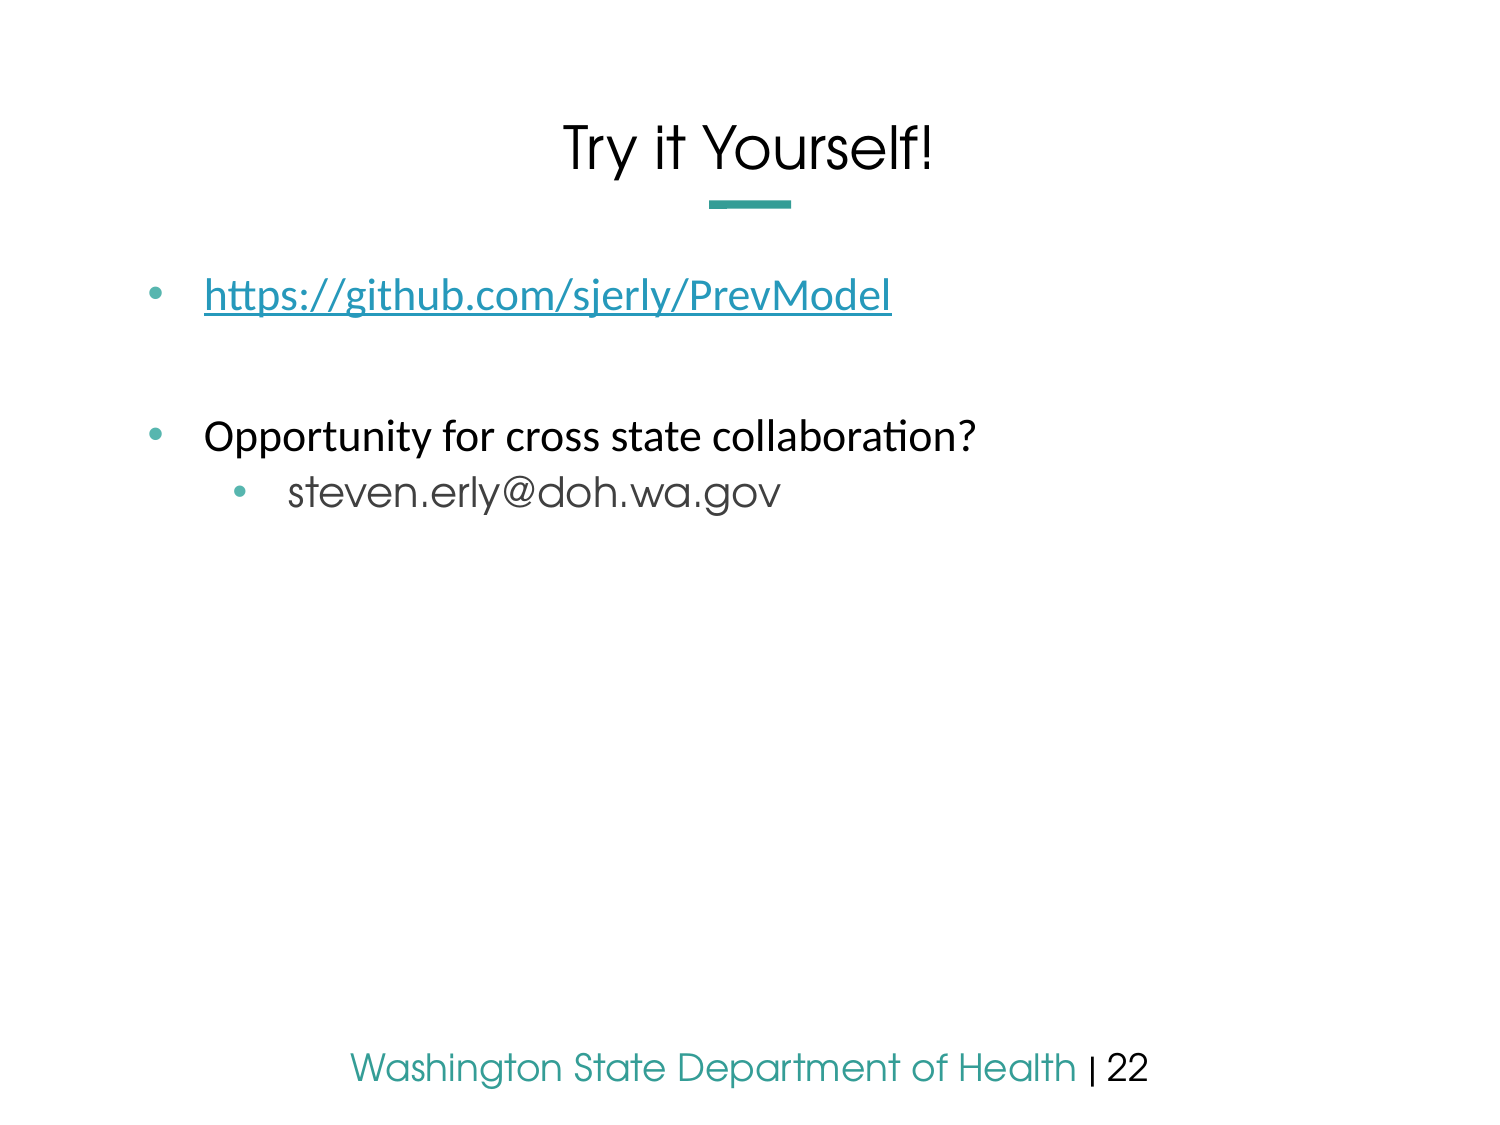

# Try it Yourself!
https://github.com/sjerly/PrevModel

Opportunity for cross state collaboration?
steven.erly@doh.wa.gov